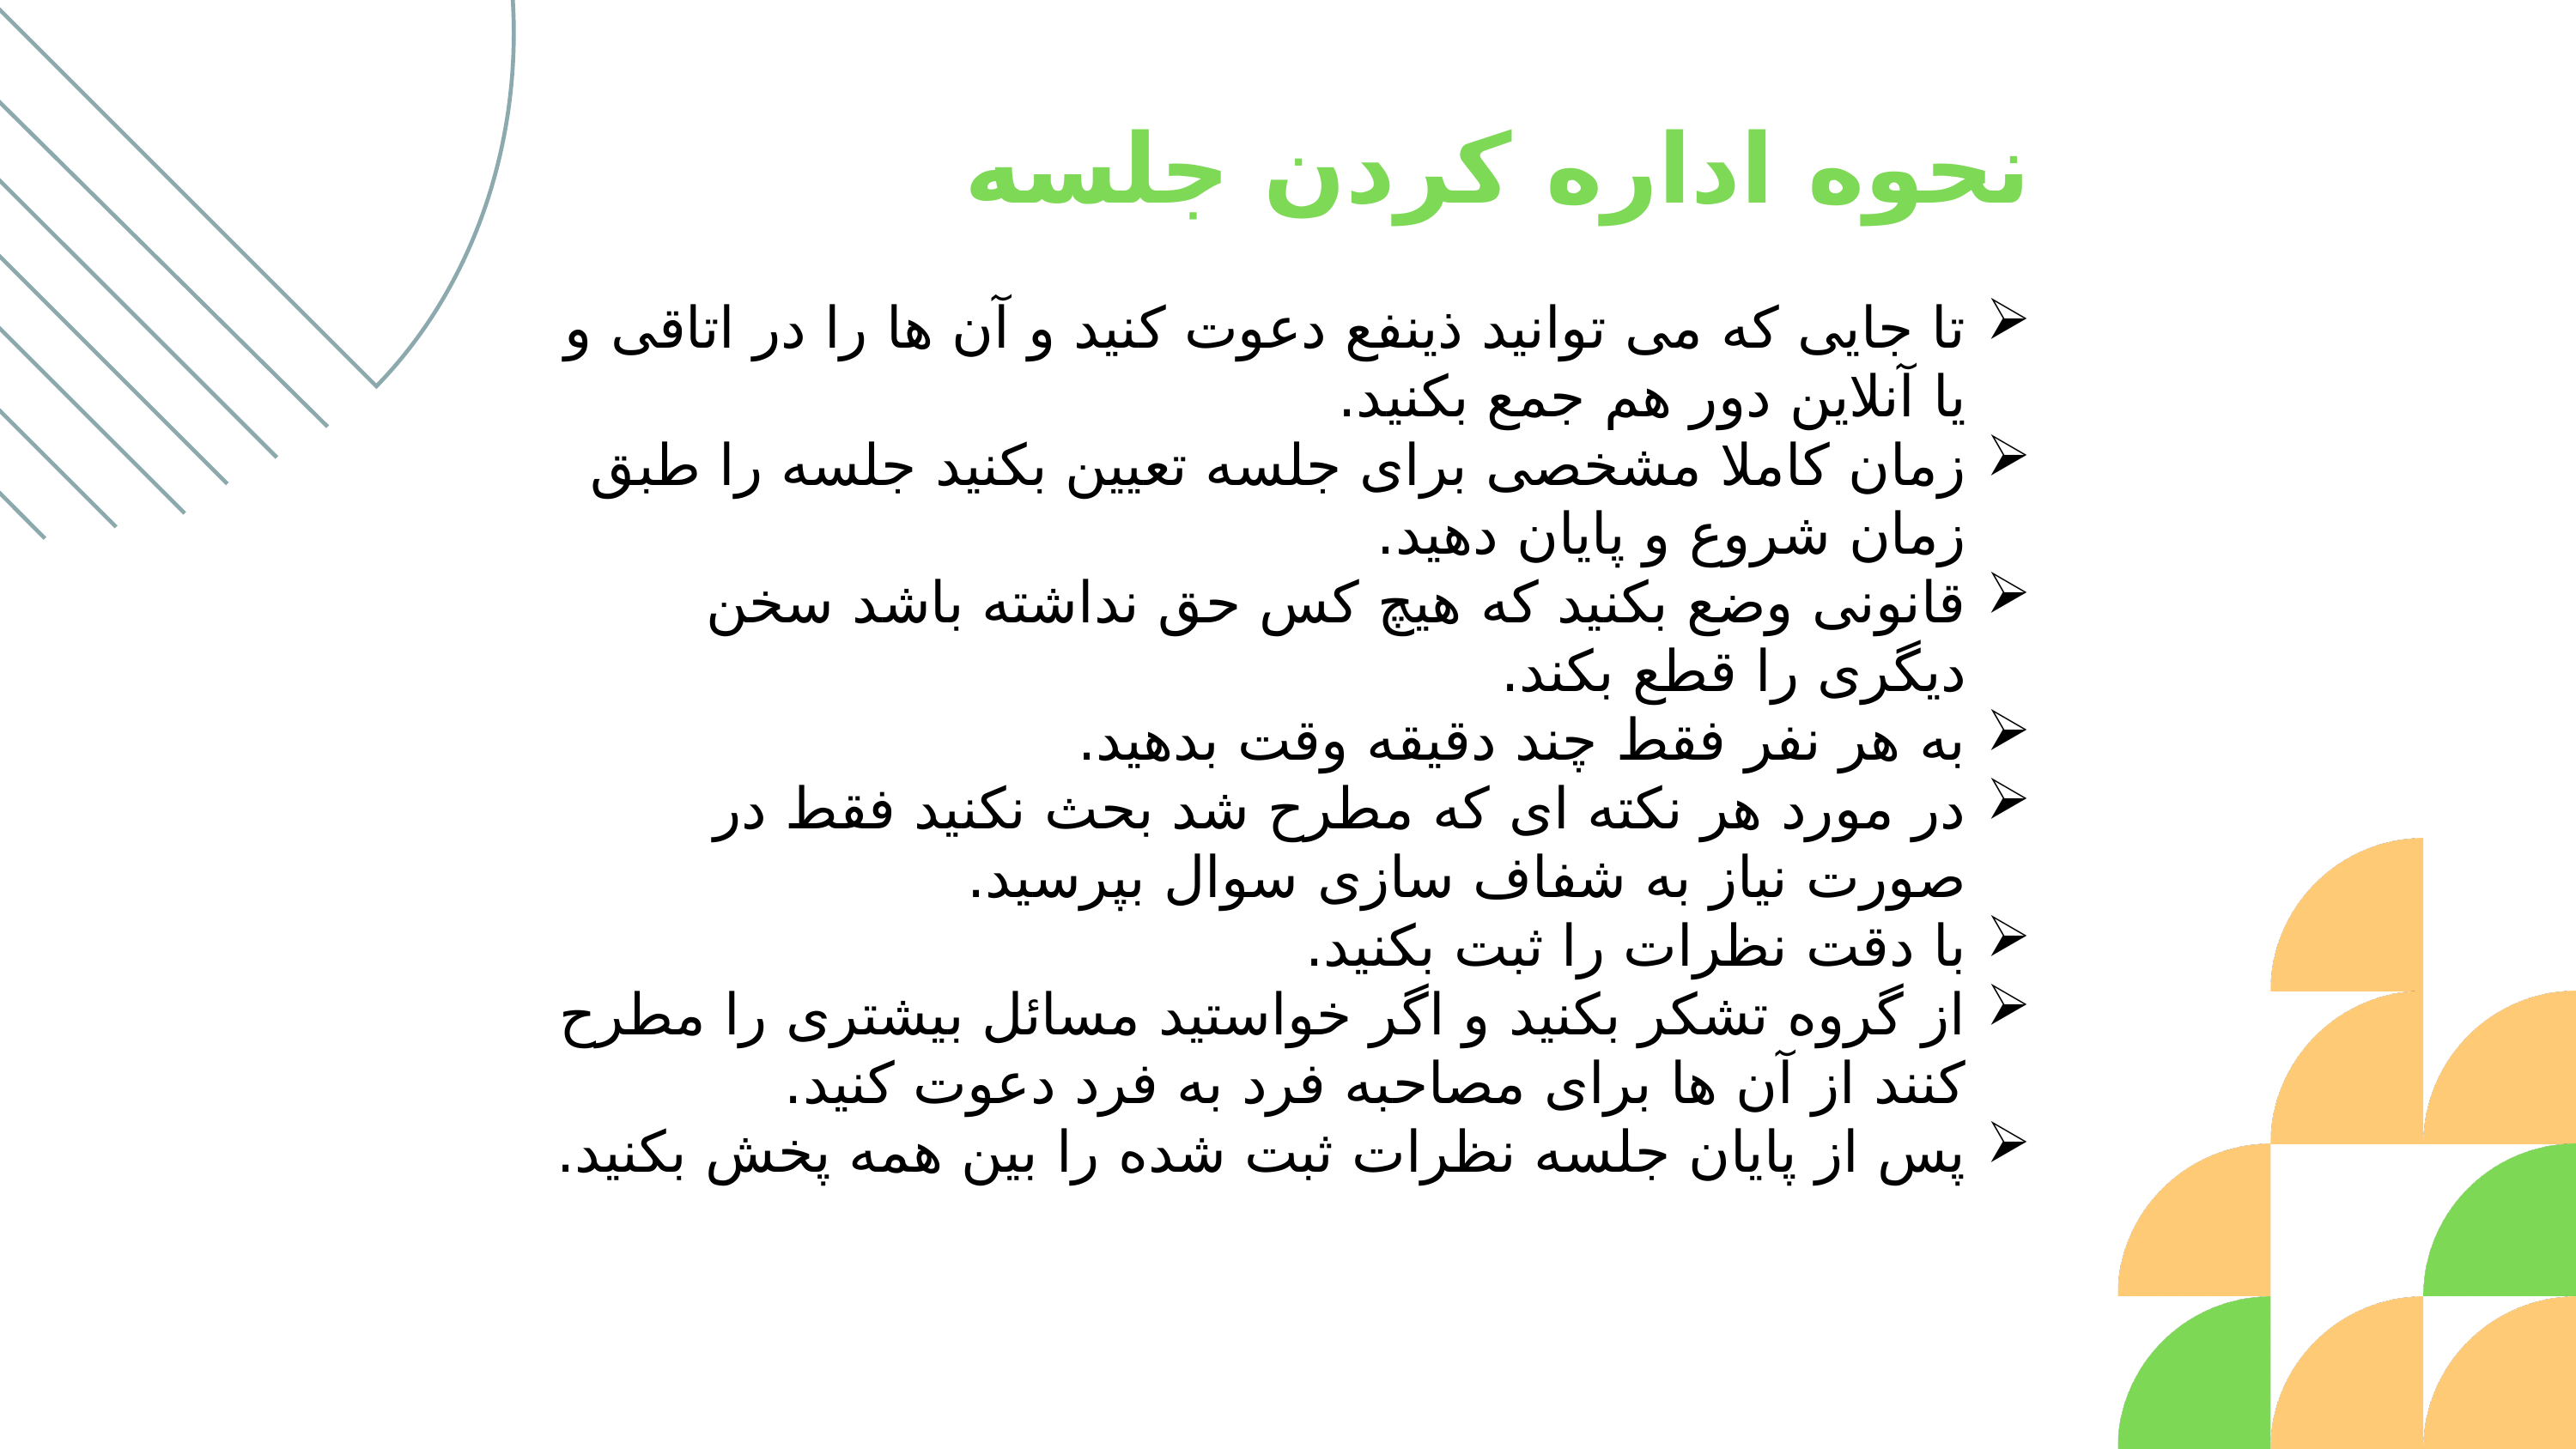

نحوه اداره کردن جلسه

تا جایی که می توانید ذینفع دعوت کنید و آن ها را در اتاقی و یا آنلاین دور هم جمع بکنید.
زمان کاملا مشخصی برای جلسه تعیین بکنید جلسه را طبق زمان شروع و پایان دهید.
قانونی وضع بکنید که هیچ کس حق نداشته باشد سخن دیگری را قطع بکند.
به هر نفر فقط چند دقیقه وقت بدهید.
در مورد هر نکته ای که مطرح شد بحث نکنید فقط در صورت نیاز به شفاف سازی سوال بپرسید.
با دقت نظرات را ثبت بکنید.
از گروه تشکر بکنید و اگر خواستید مسائل بیشتری را مطرح کنند از آن ها برای مصاحبه فرد به فرد دعوت کنید.
پس از پایان جلسه نظرات ثبت شده را بین همه پخش بکنید.